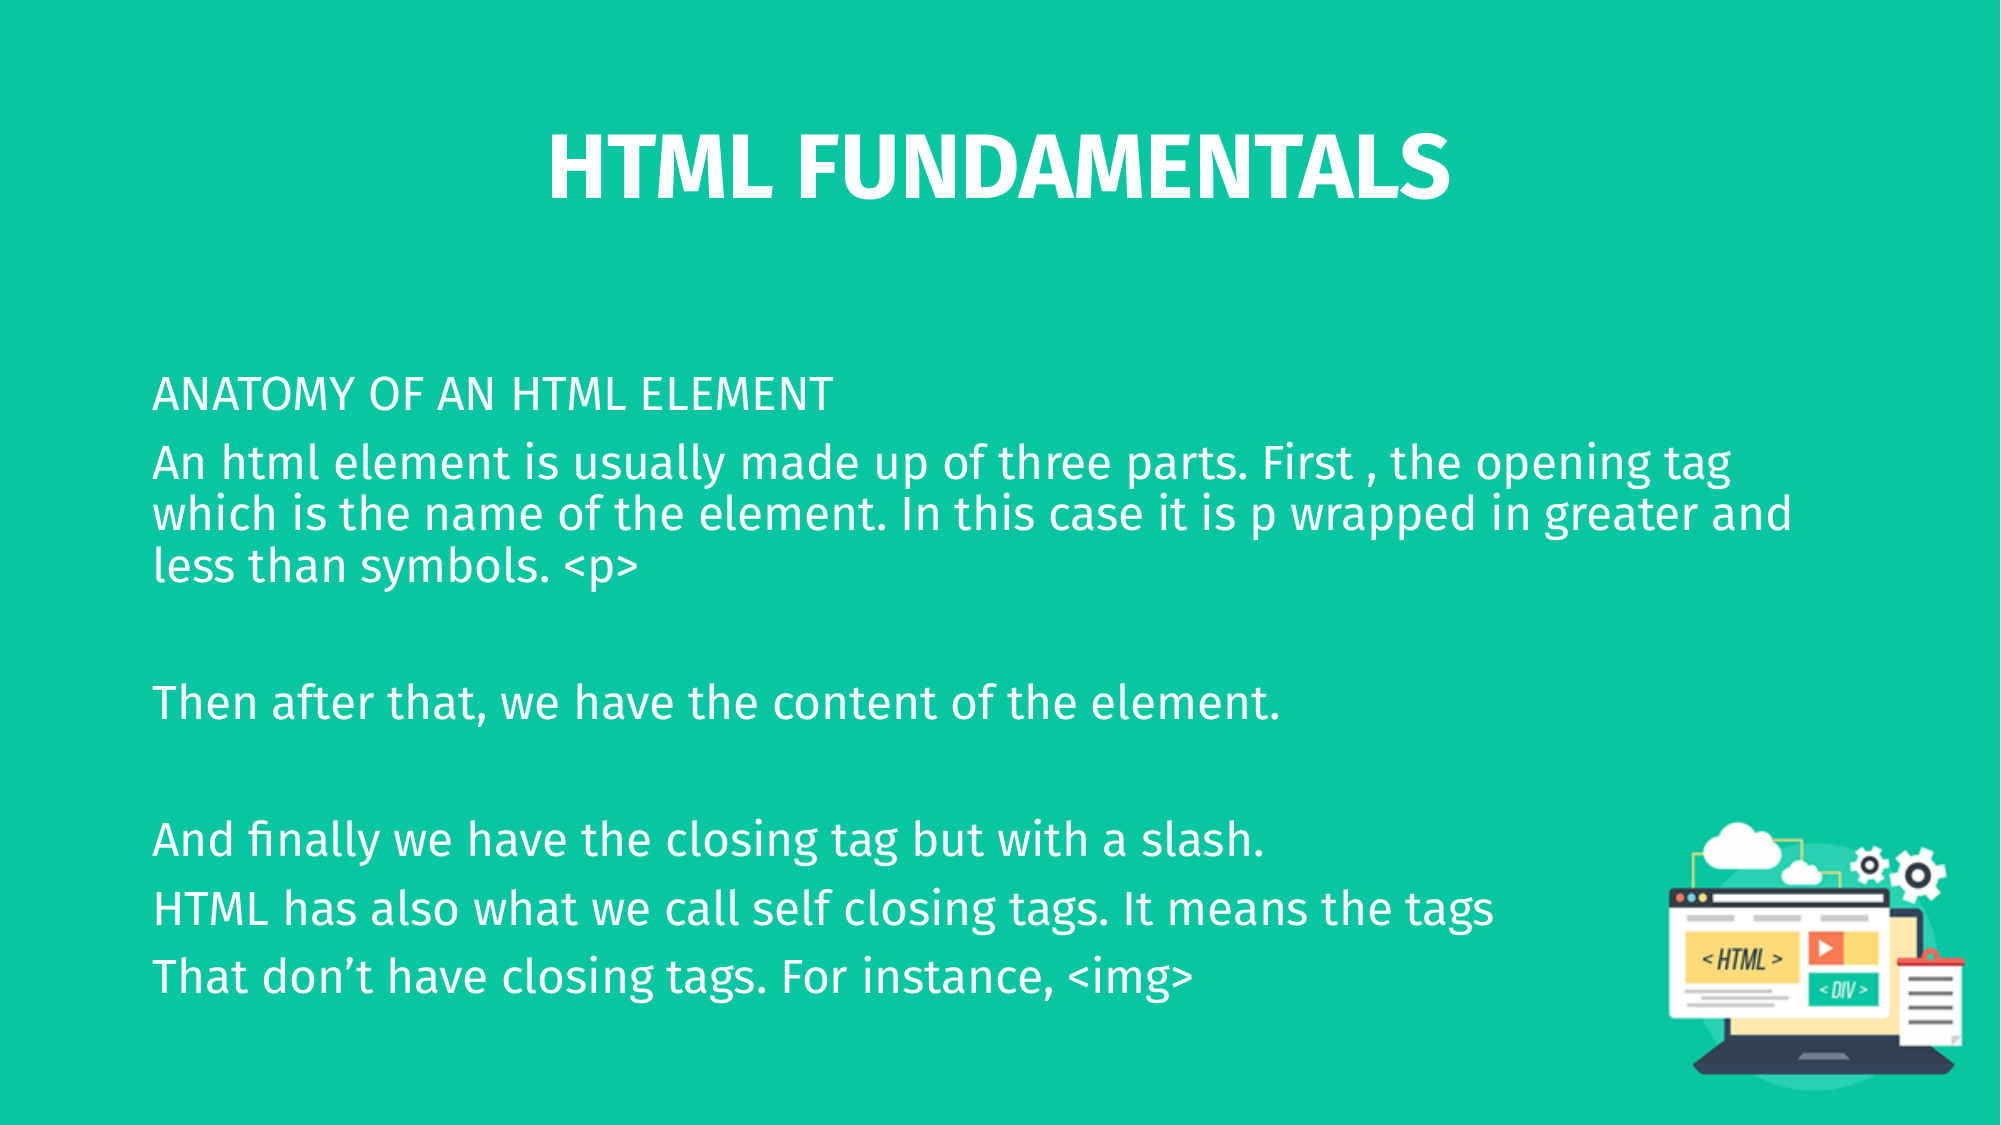

# HTML FUNDAMENTALS

ANATOMY OF AN HTML ELEMENT
An html element is usually made up of three parts. First , the opening tag which is the name of the element. In this case it is p wrapped in greater and less than symbols. <p>

Then after that, we have the content of the element.

And finally we have the closing tag but with a slash.
HTML has also what we call self closing tags. It means the tags
That don’t have closing tags. For instance, <img>